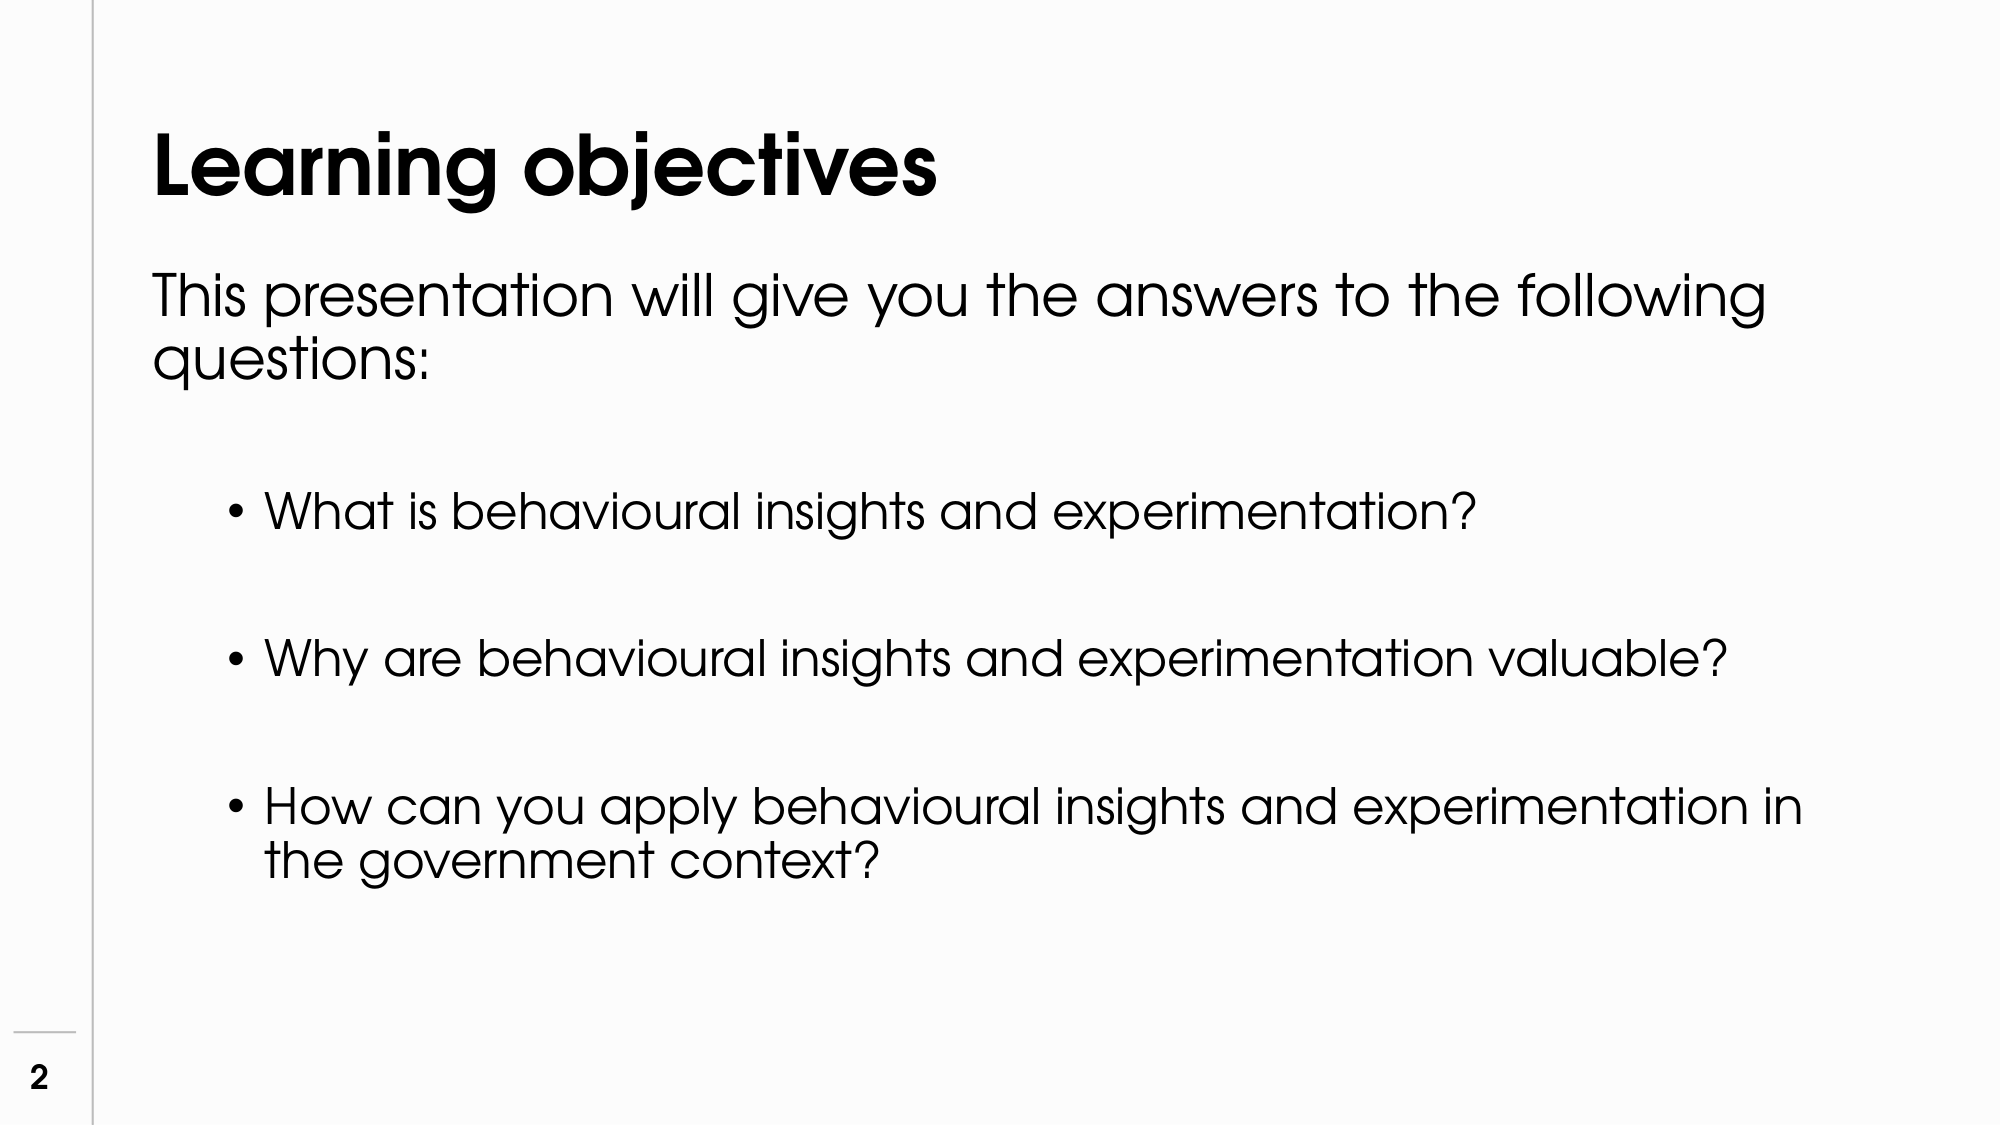

# Learning objectives
This presentation will give you the answers to the following questions:

What is behavioural insights and experimentation?

Why are behavioural insights and experimentation valuable?

How can you apply behavioural insights and experimentation in the government context?